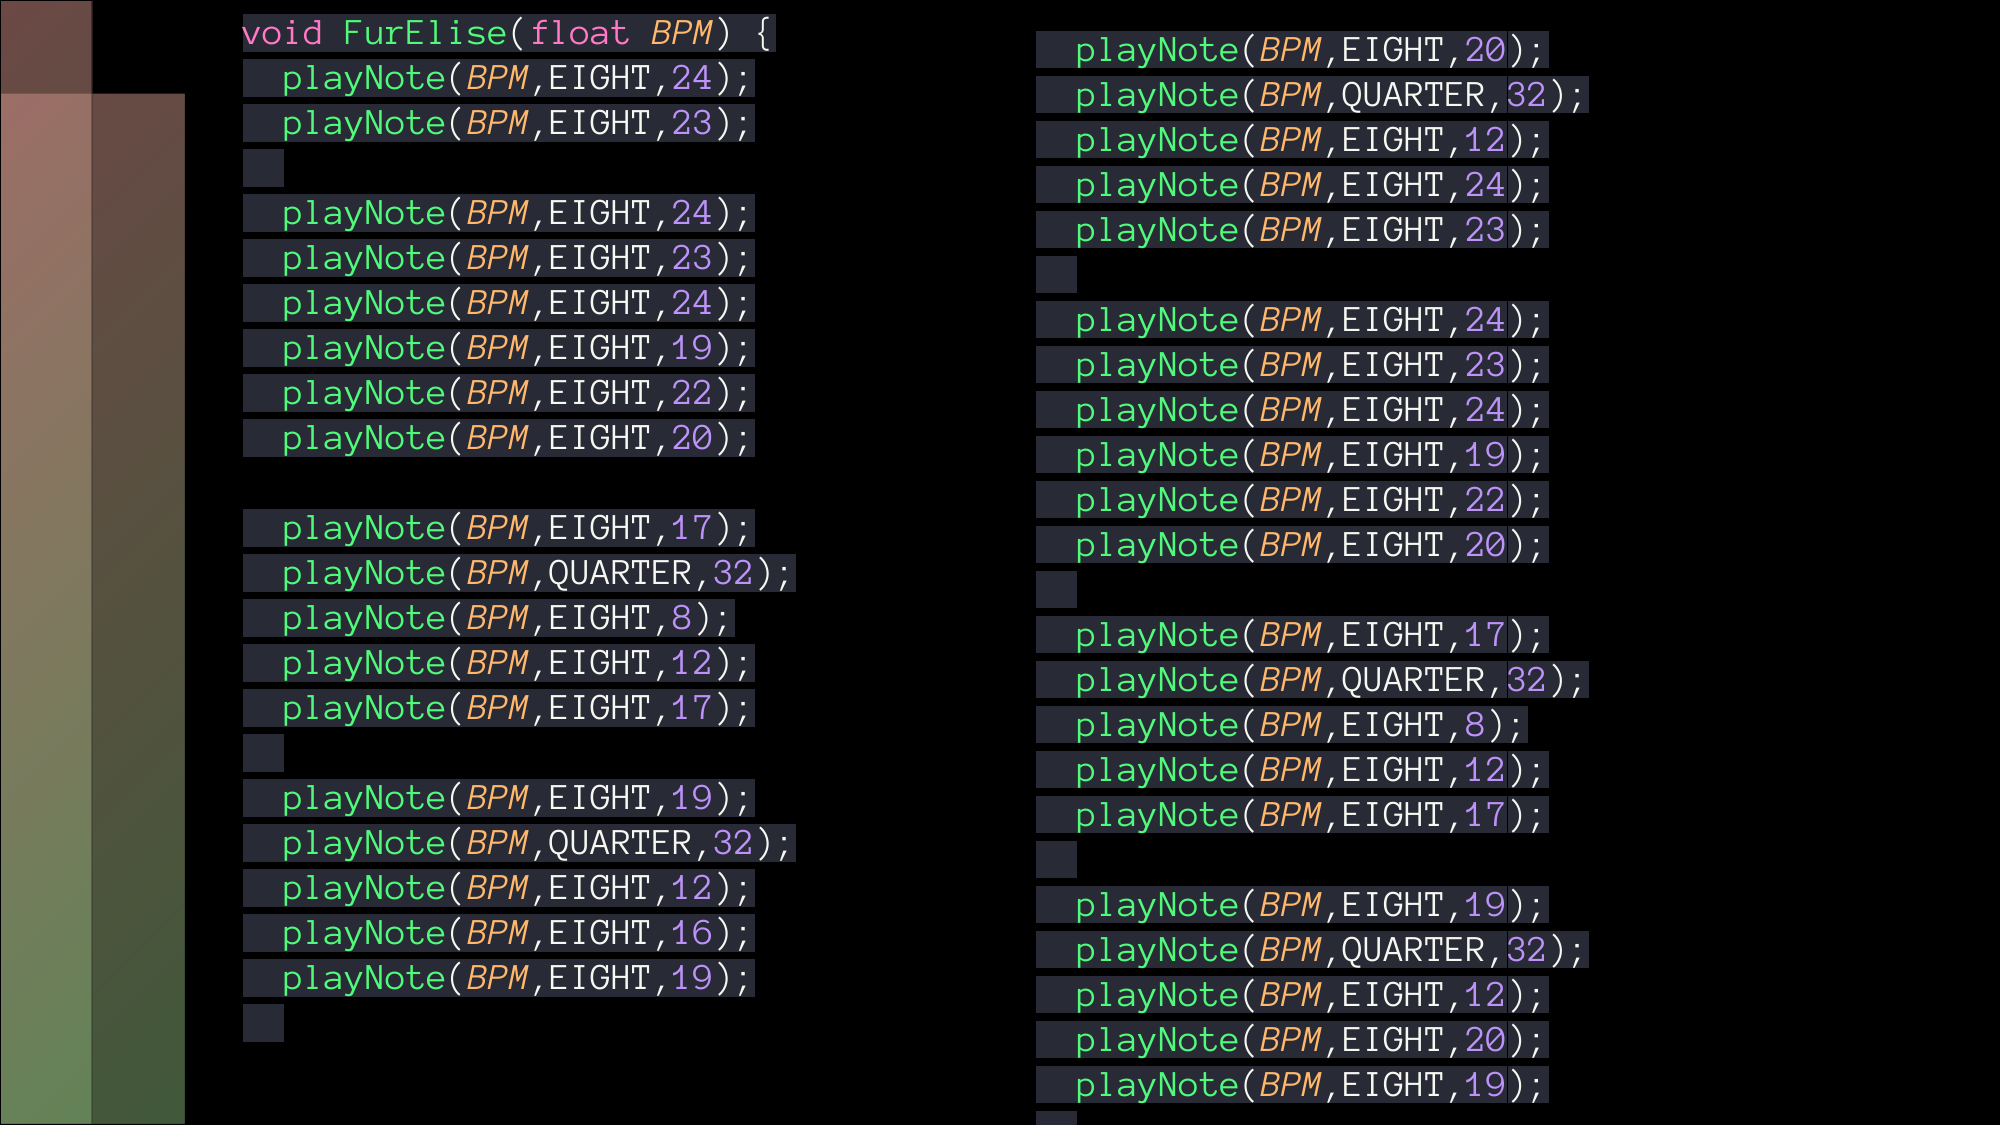

void FurElise(float BPM) {
  playNote(BPM,EIGHT,24);
  playNote(BPM,EIGHT,23);

  playNote(BPM,EIGHT,24);
  playNote(BPM,EIGHT,23);
  playNote(BPM,EIGHT,24);
  playNote(BPM,EIGHT,19);
  playNote(BPM,EIGHT,22);
  playNote(BPM,EIGHT,20);
  playNote(BPM,EIGHT,17);
  playNote(BPM,QUARTER,32);
  playNote(BPM,EIGHT,8);
  playNote(BPM,EIGHT,12);
  playNote(BPM,EIGHT,17);

  playNote(BPM,EIGHT,19);
  playNote(BPM,QUARTER,32);
  playNote(BPM,EIGHT,12);
  playNote(BPM,EIGHT,16);
  playNote(BPM,EIGHT,19);

  playNote(BPM,EIGHT,20);
  playNote(BPM,QUARTER,32);
  playNote(BPM,EIGHT,12);
  playNote(BPM,EIGHT,24);
  playNote(BPM,EIGHT,23);

  playNote(BPM,EIGHT,24);
  playNote(BPM,EIGHT,23);
  playNote(BPM,EIGHT,24);
  playNote(BPM,EIGHT,19);
  playNote(BPM,EIGHT,22);
  playNote(BPM,EIGHT,20);

  playNote(BPM,EIGHT,17);
  playNote(BPM,QUARTER,32);
  playNote(BPM,EIGHT,8);
  playNote(BPM,EIGHT,12);
  playNote(BPM,EIGHT,17);

  playNote(BPM,EIGHT,19);
  playNote(BPM,QUARTER,32);
  playNote(BPM,EIGHT,12);
  playNote(BPM,EIGHT,20);
  playNote(BPM,EIGHT,19);